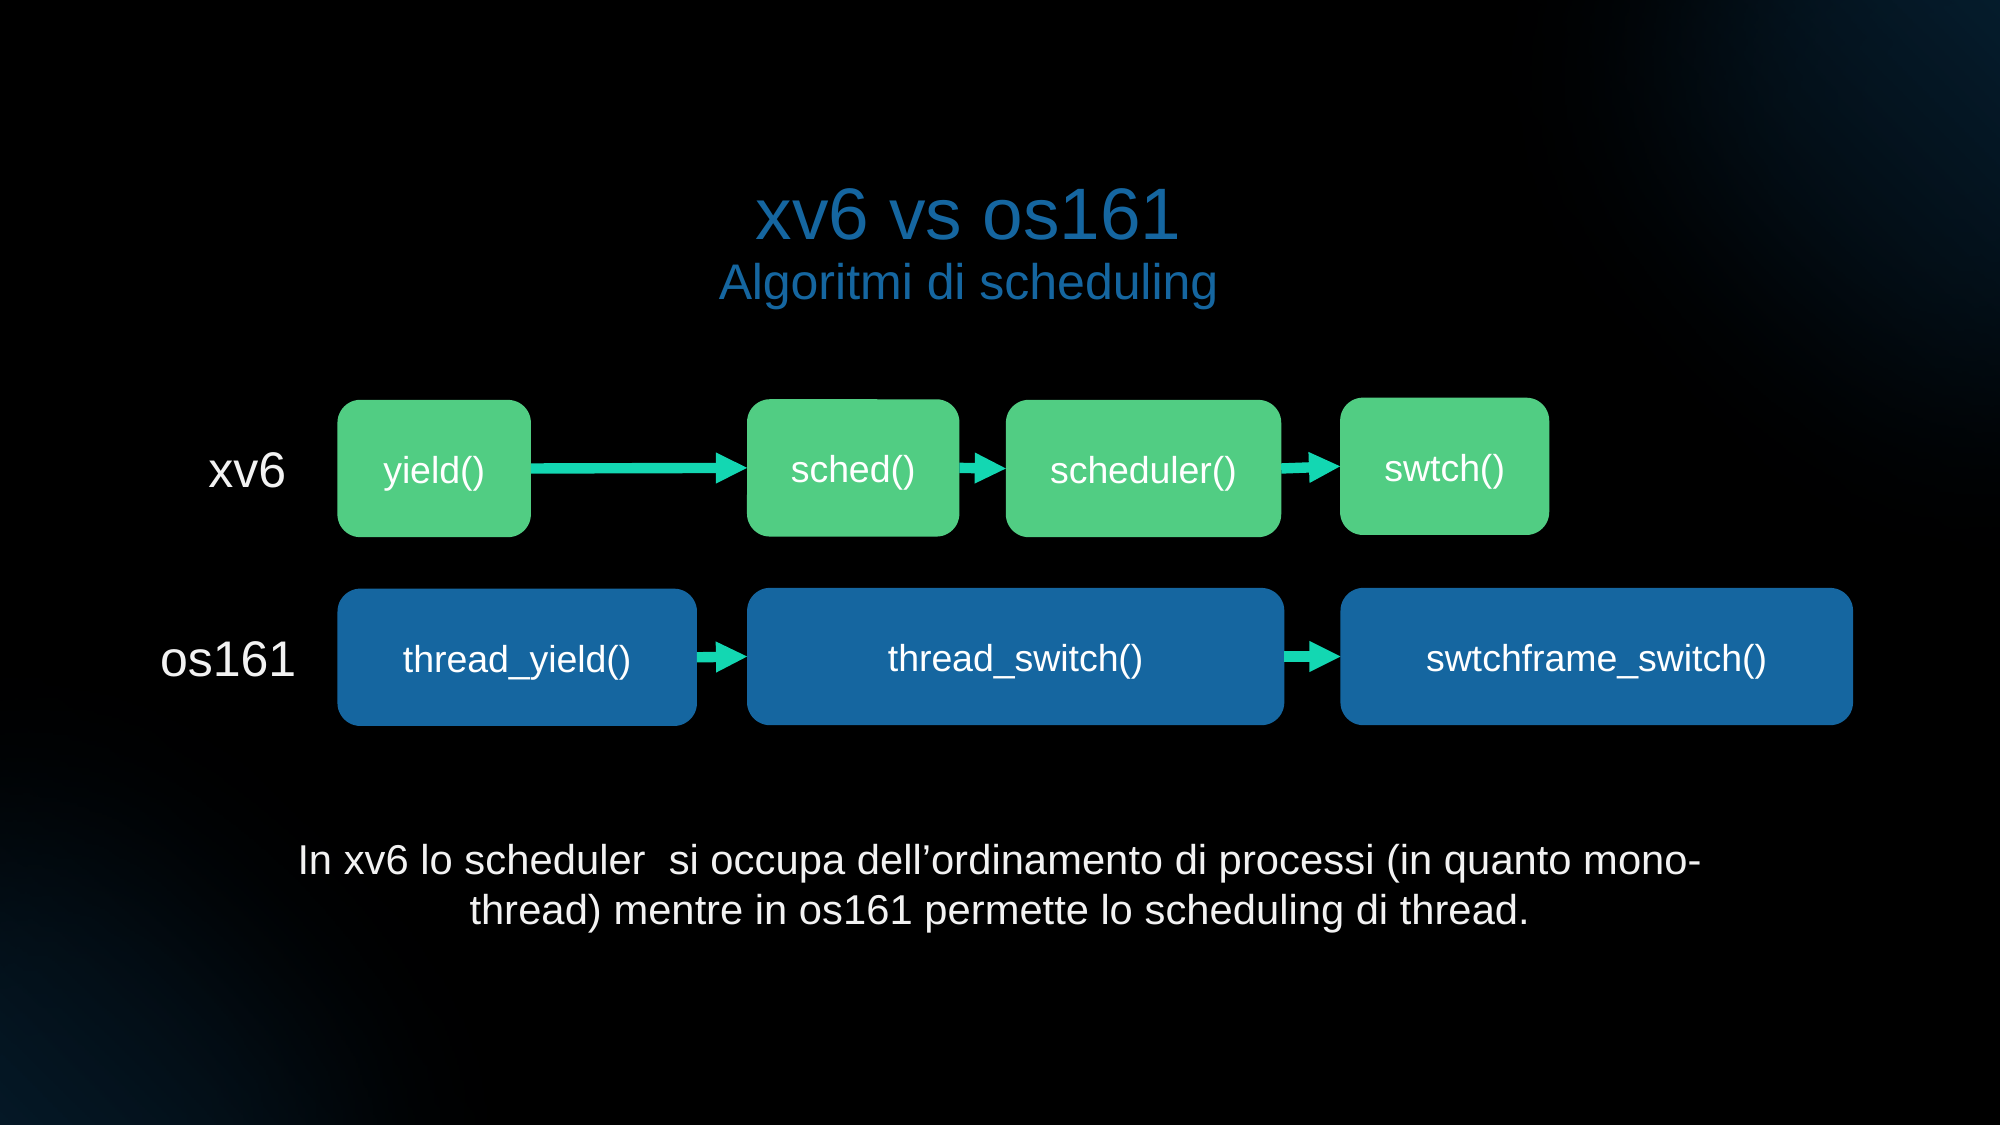

xv6 vs os161
Algoritmi di scheduling
swtch()
sched()
scheduler()
yield()
xv6

thread_switch()
swtchframe_switch()
thread_yield()
os161
In xv6 lo scheduler  si occupa dell’ordinamento di processi (in quanto mono-thread) mentre in os161 permette lo scheduling di thread.